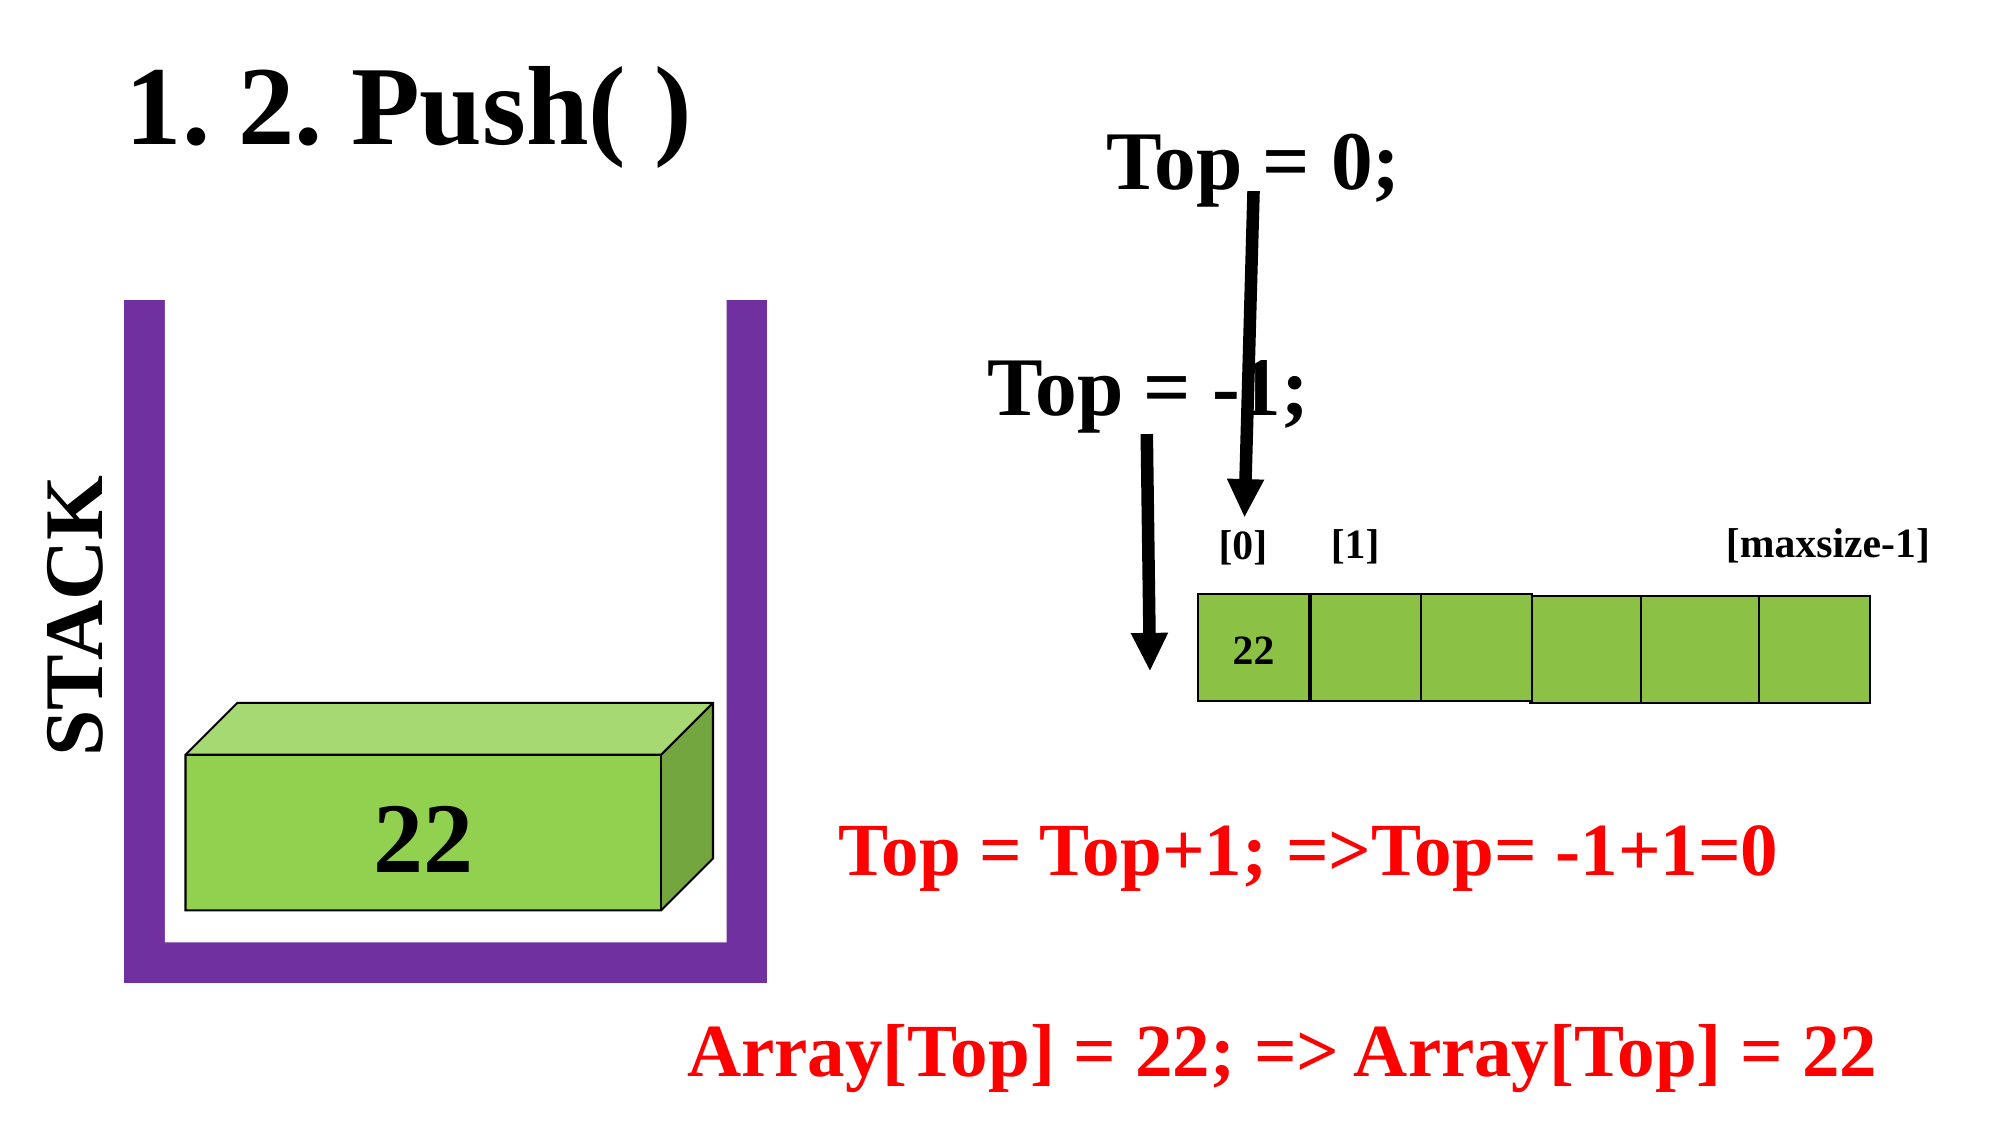

1. 2. Push( )
Top = 0;

Top = -1;
[maxsize-1]
[1]

[0]

STACK
22

22
Top = Top+1; =>Top= -1+1=0
Array[Top] = 22; => Array[Top] = 22